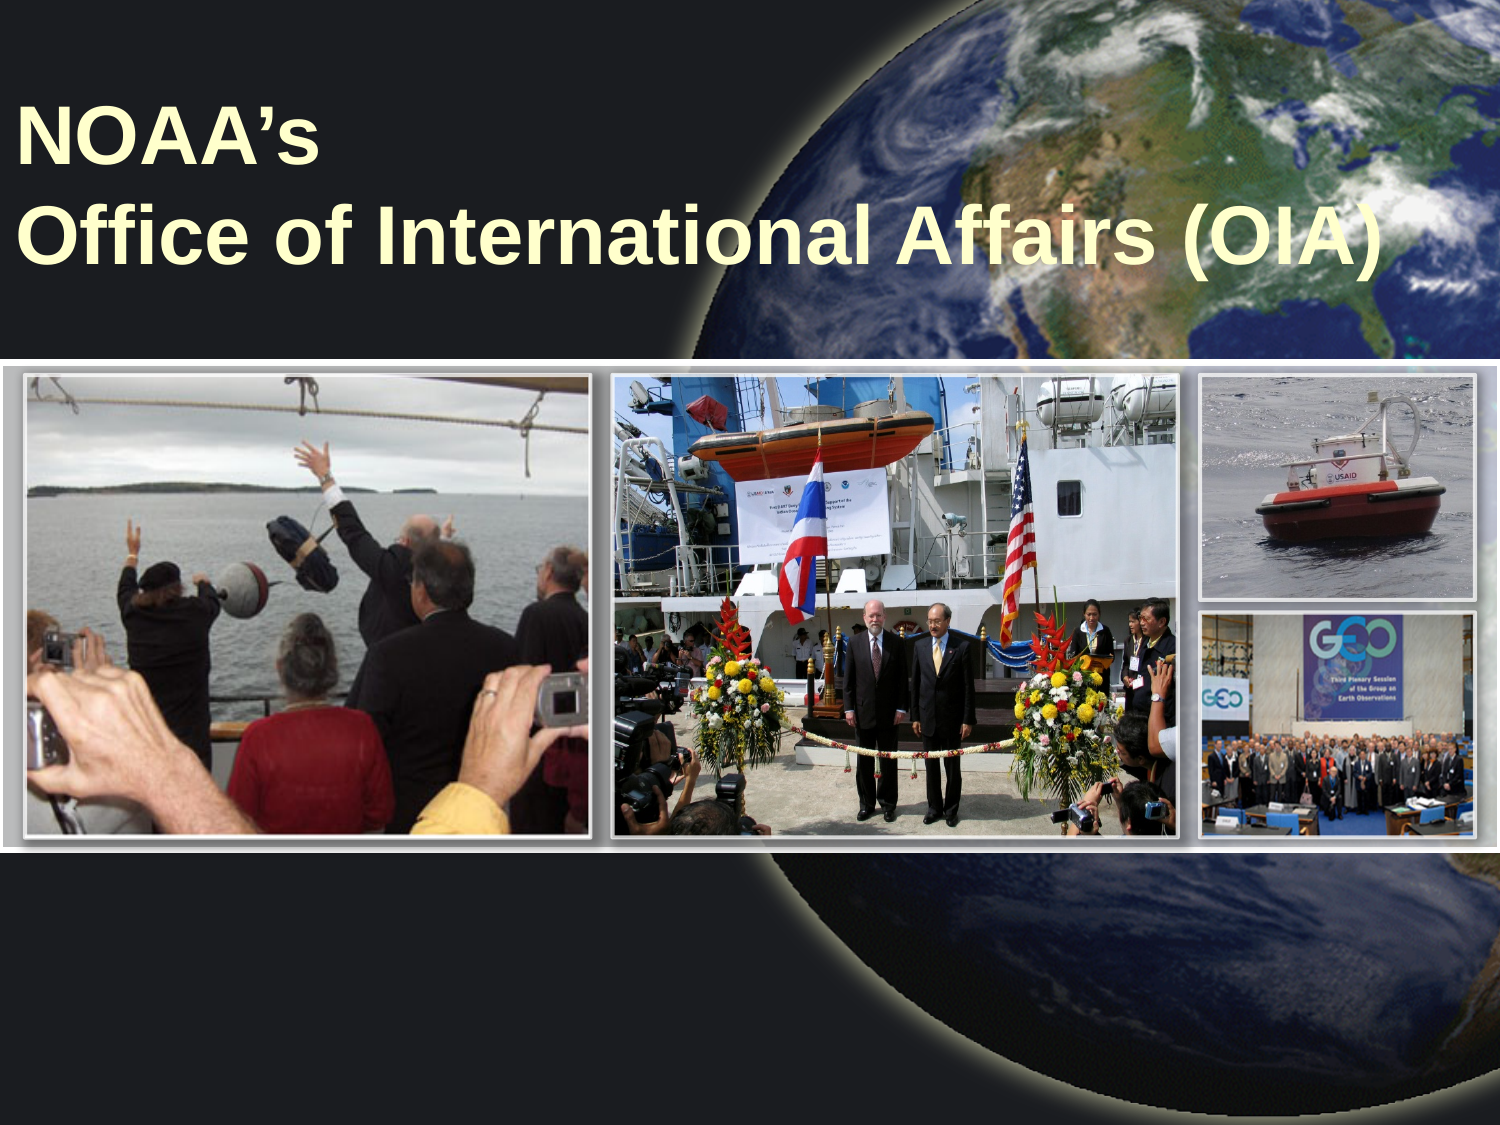

# NOAA’s Office of International Affairs (OIA)